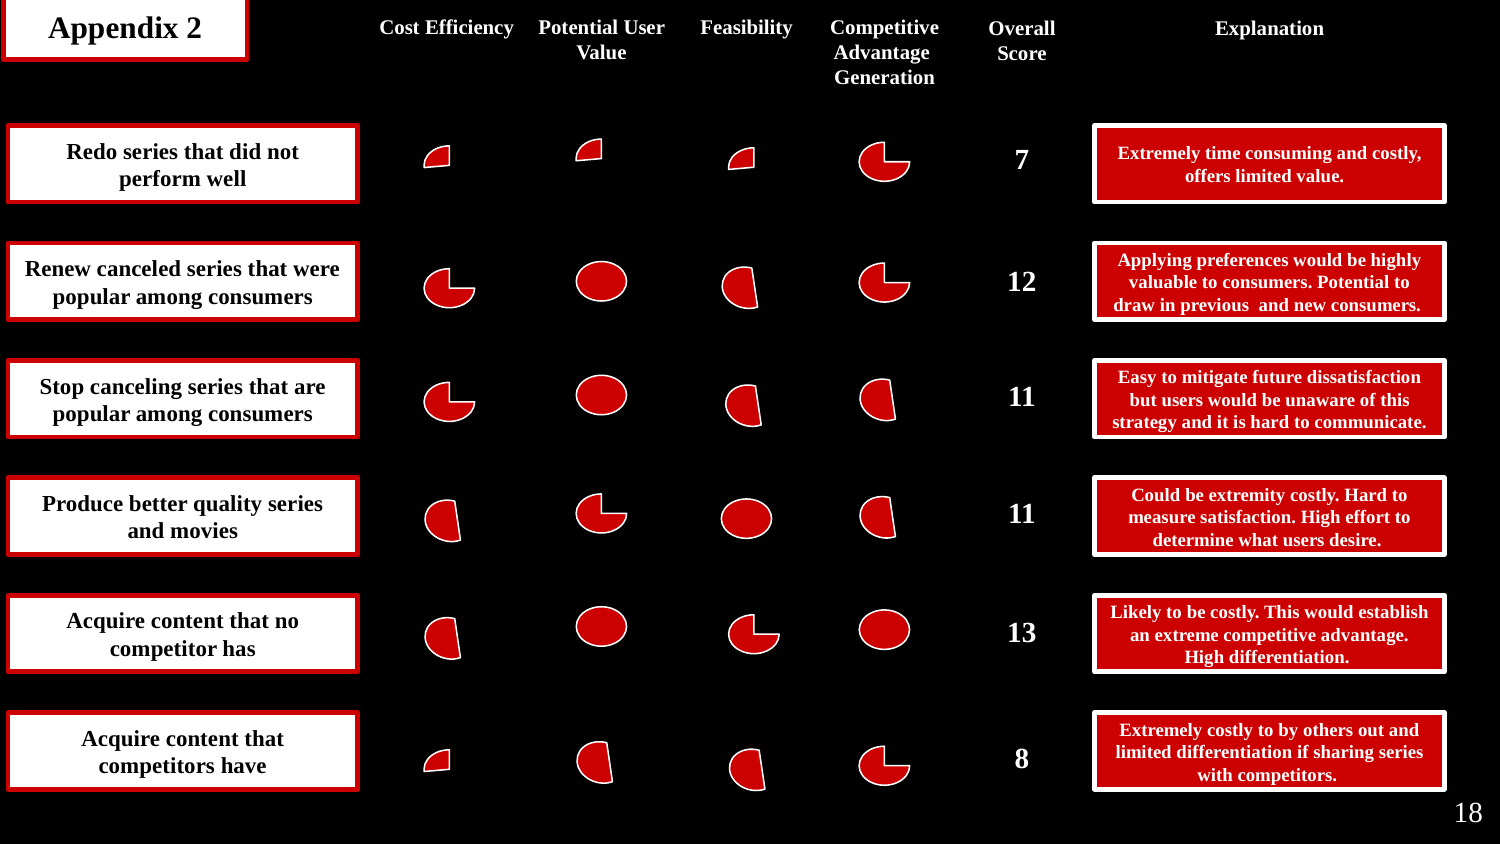

Appendix 2
Cost Efficiency
Potential User Value
Feasibility
Competitive Advantage
Generation
Explanation
Overall
Score
Redo series that did not perform well
Extremely time consuming and costly, offers limited value.
Applying preferences would be highly valuable to consumers. Potential to draw in previous  and new consumers.
Easy to mitigate future dissatisfaction but users would be unaware of this strategy and it is hard to communicate.
Could be extremity costly. Hard to measure satisfaction. High effort to determine what users desire.
Likely to be costly. This would establish an extreme competitive advantage. High differentiation.
Extremely costly to by others out and limited differentiation if sharing series with competitors.
7

Renew canceled series that were popular among consumers
12

Stop canceling series that are popular among consumers
11

Produce better quality series and movies
11

Acquire content that no competitor has
13

Acquire content that competitors have
8

18